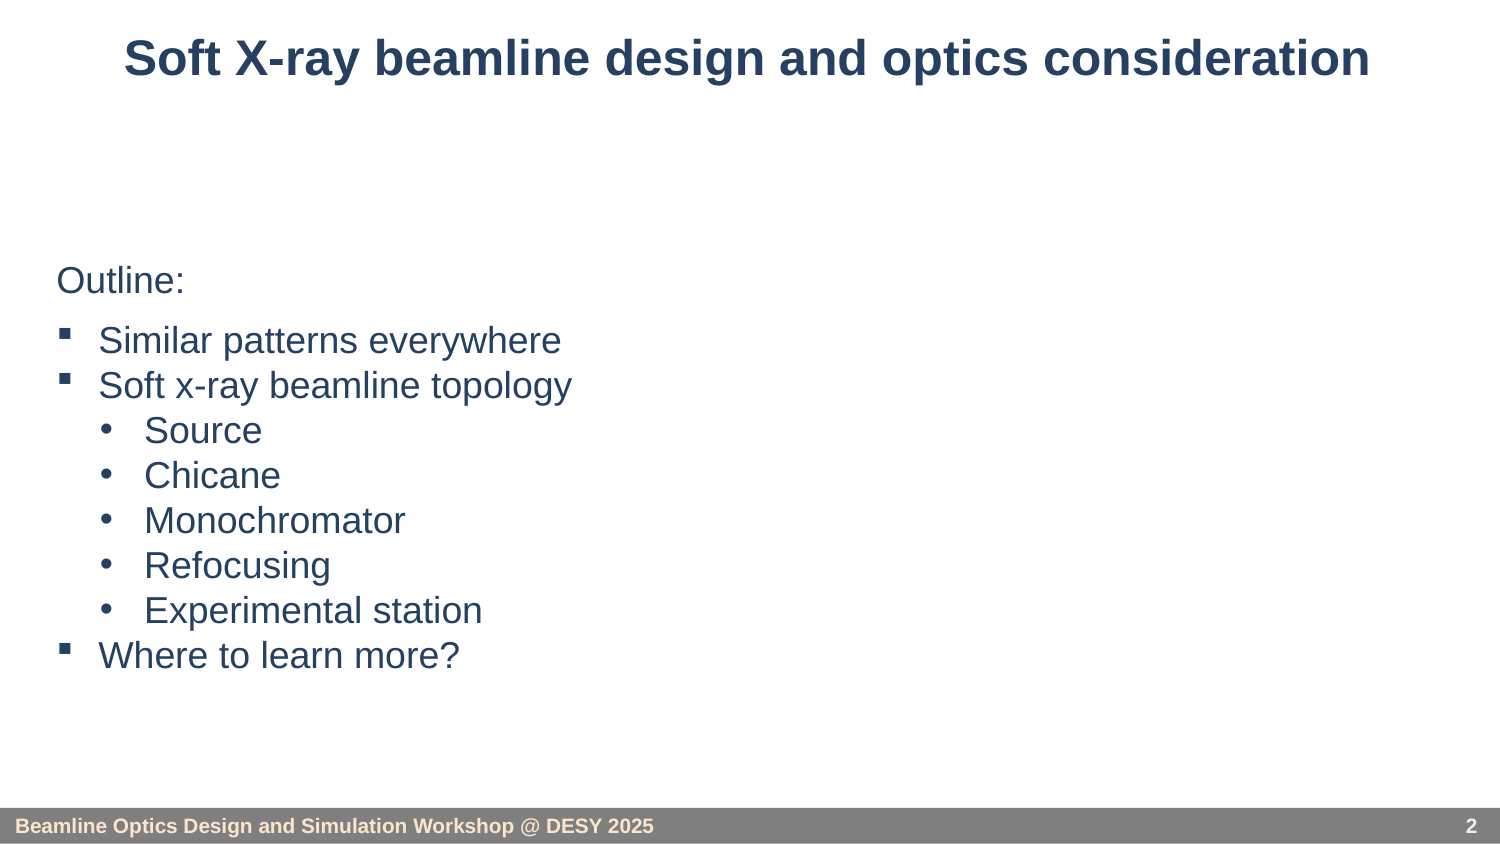

# Soft X-ray beamline design and optics consideration
Outline:

Similar patterns everywhere
Soft x-ray beamline topology
Source
Chicane
Monochromator
Refocusing
Experimental station
Where to learn more?
2